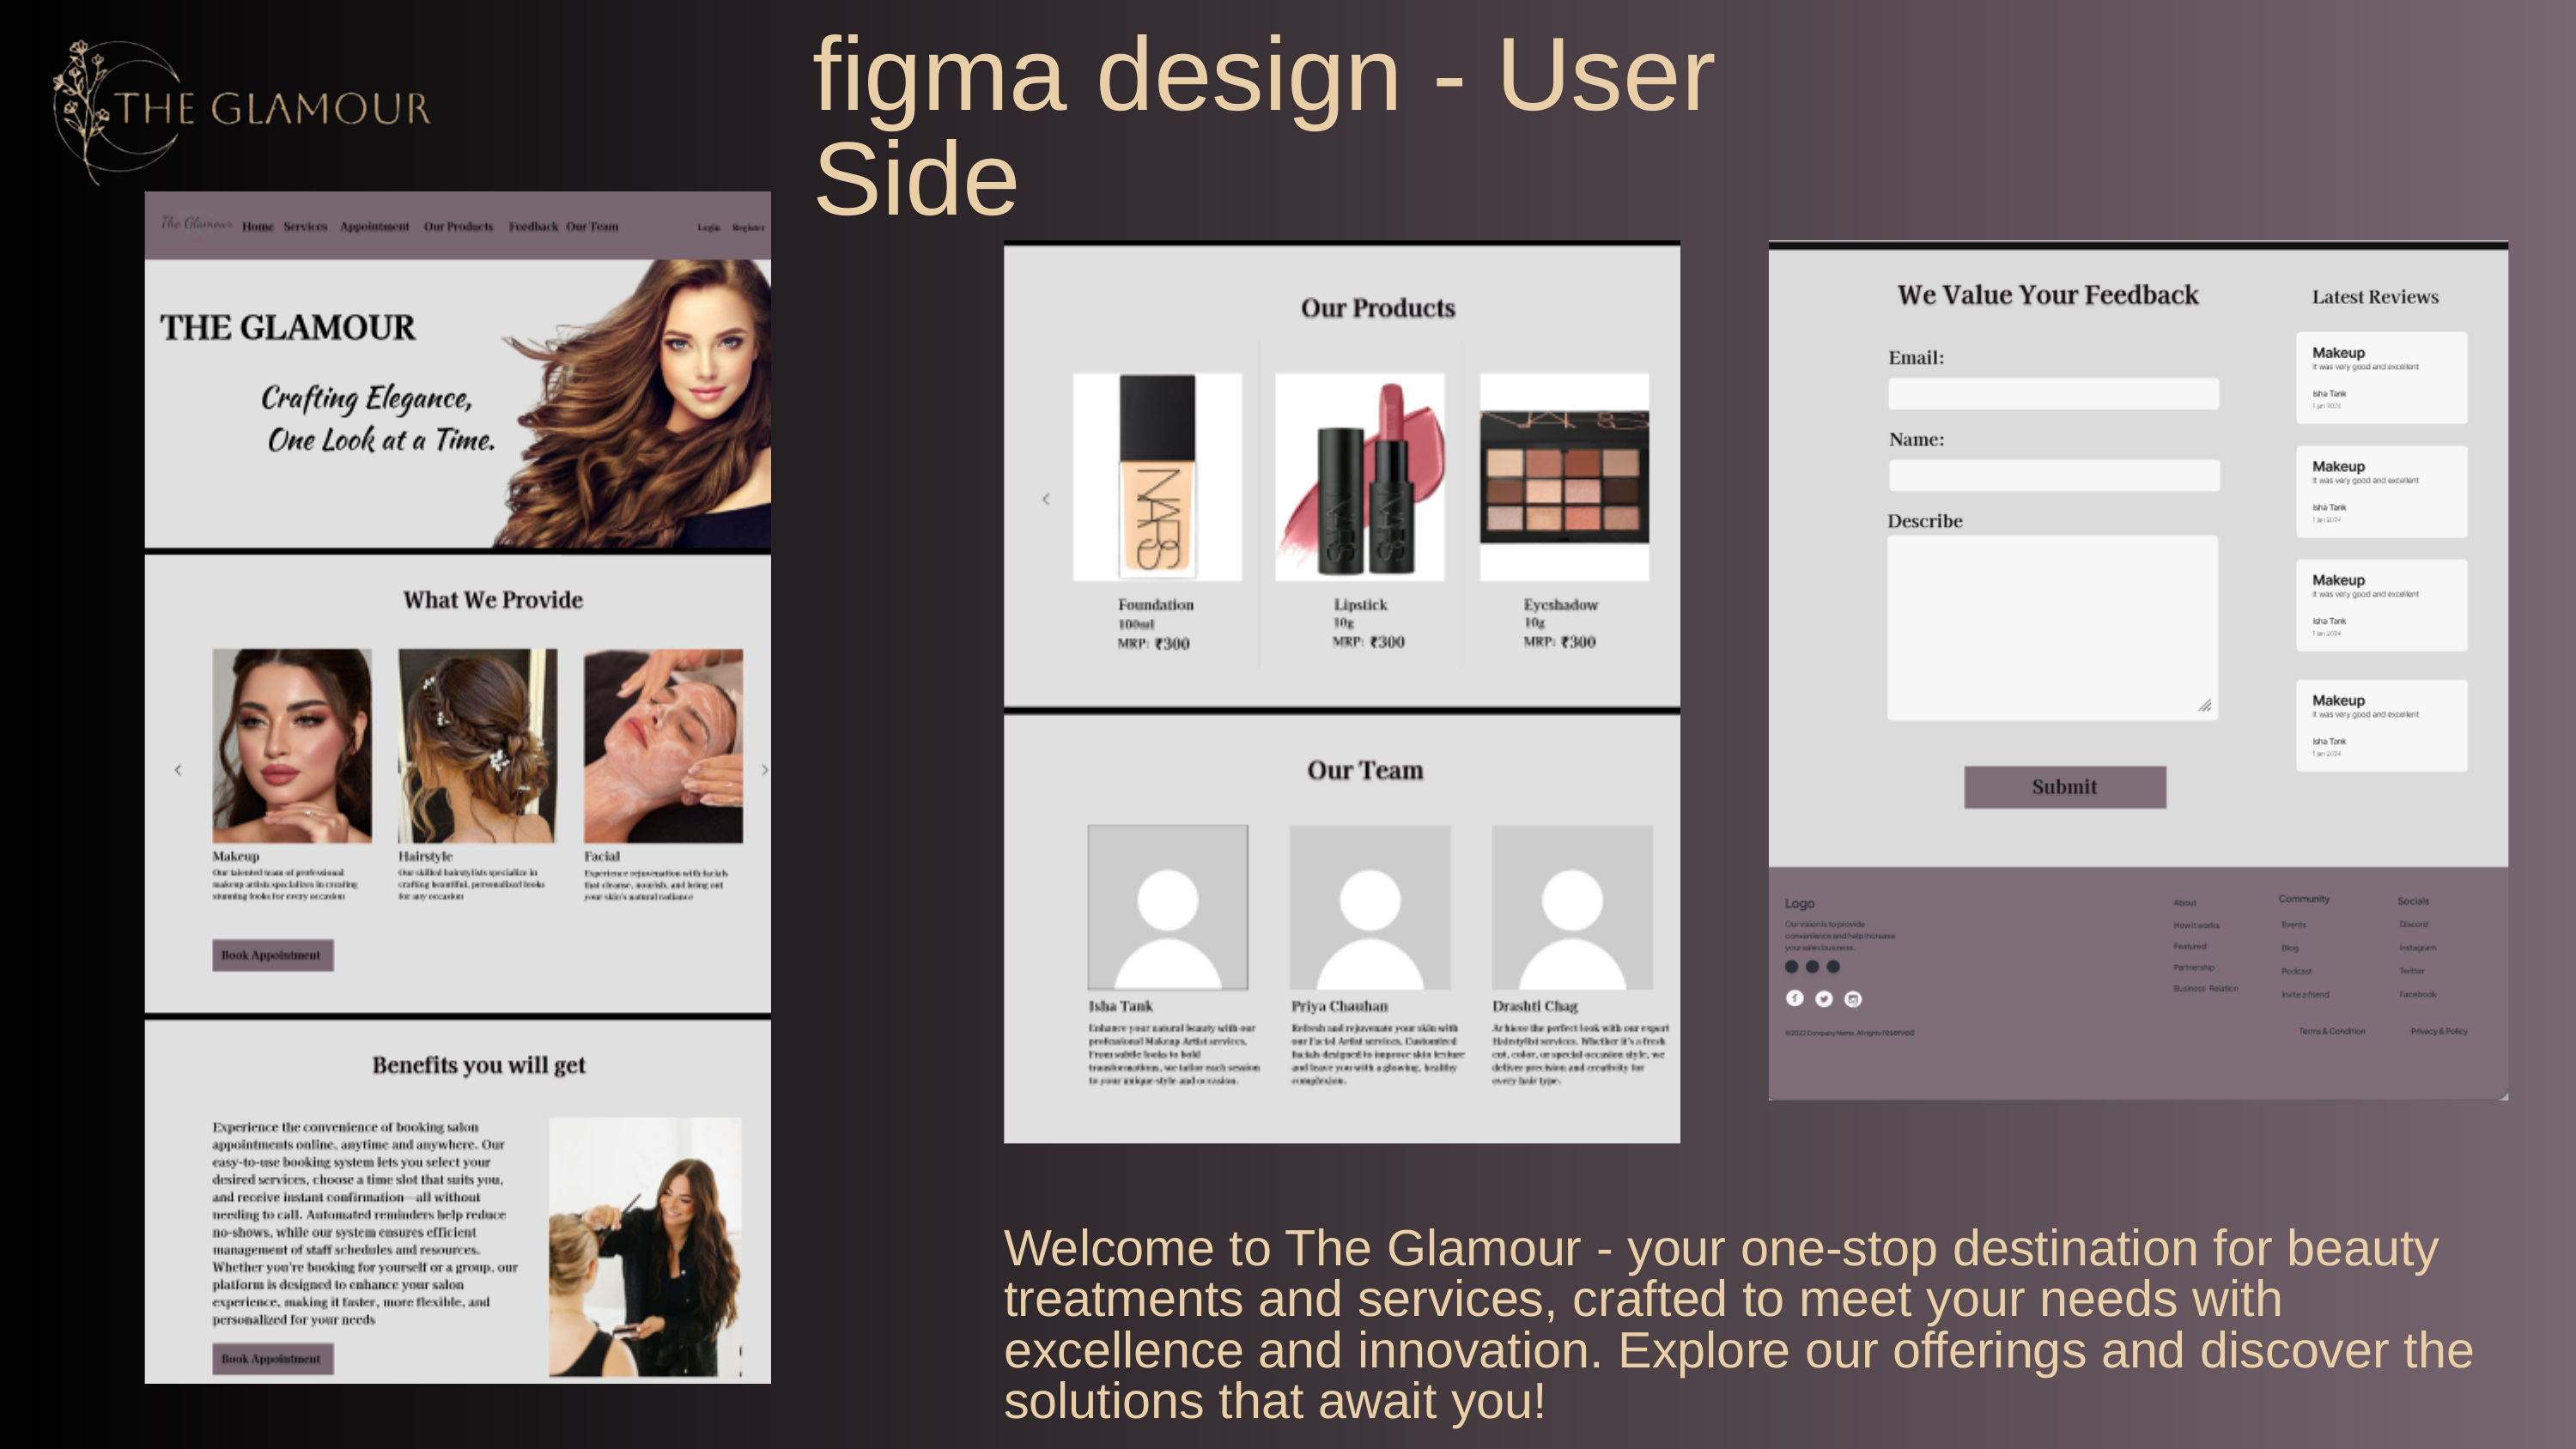

figma design - User Side

Welcome to The Glamour - your one-stop destination for beauty treatments and services, crafted to meet your needs with excellence and innovation. Explore our offerings and discover the solutions that await you!